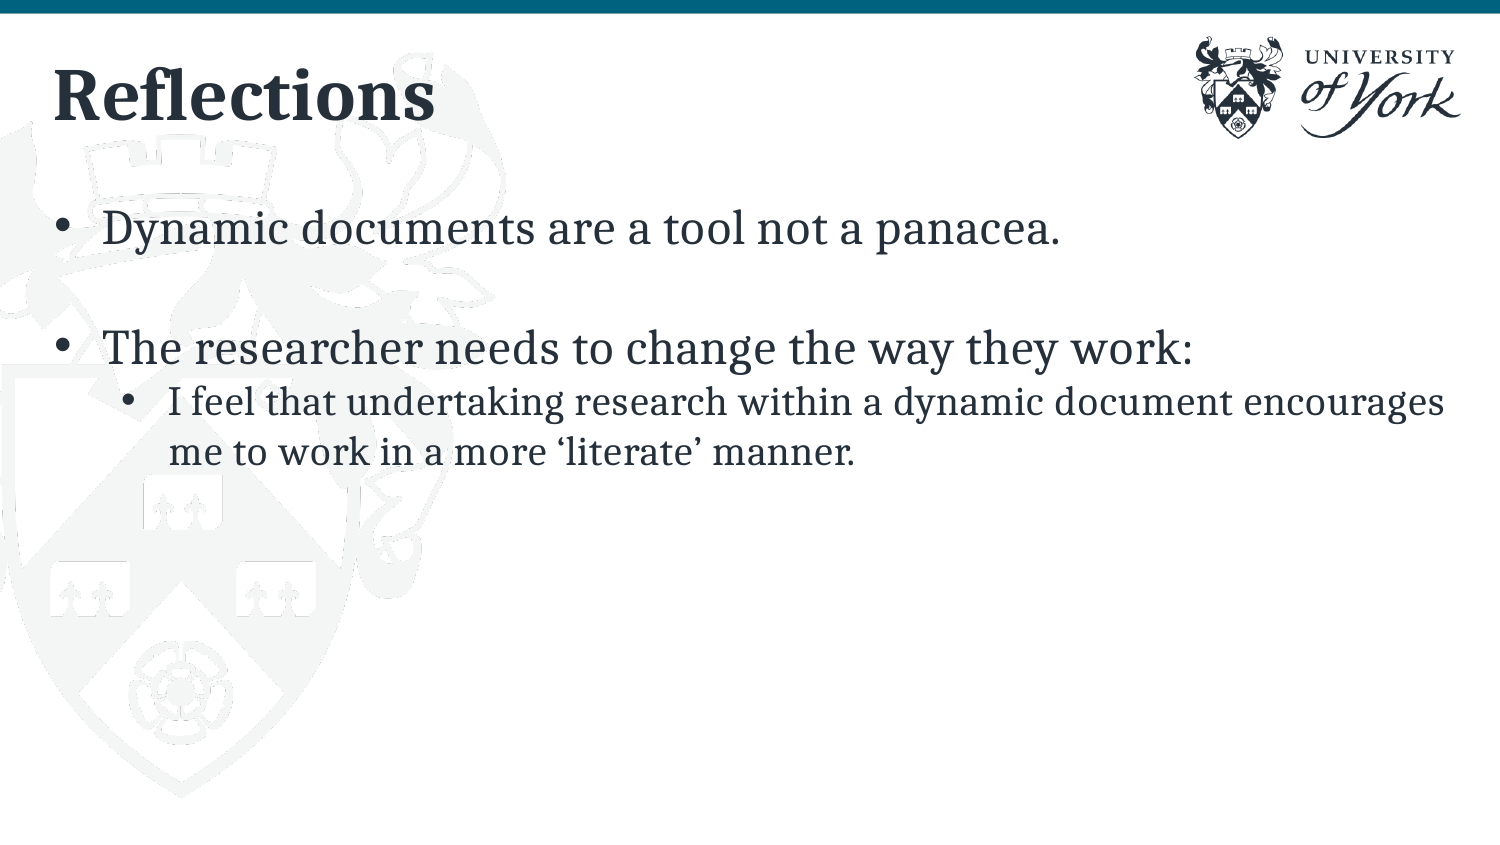

# Reflections
Dynamic documents are a tool not a panacea.

The researcher needs to change the way they work:
I feel that undertaking research within a dynamic document encourages me to work in a more ‘literate’ manner.